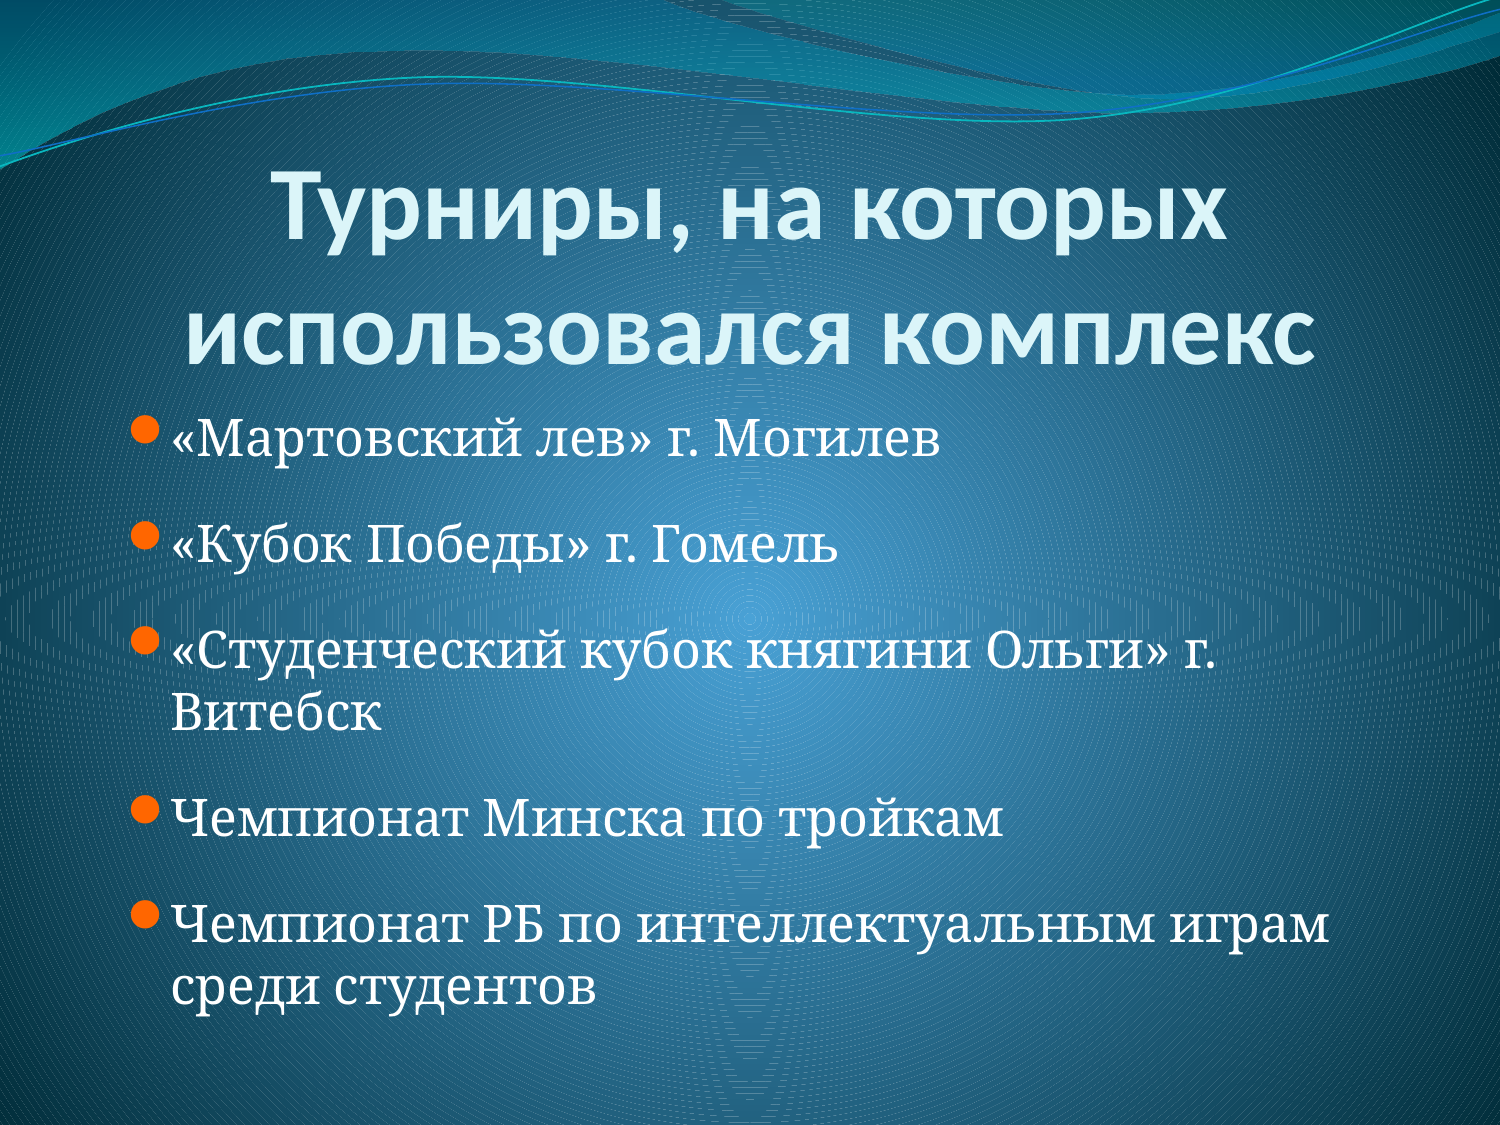

# Турниры, на которых использовался комплекс
«Мартовский лев» г. Могилев
«Кубок Победы» г. Гомель
«Студенческий кубок княгини Ольги» г. Витебск
Чемпионат Минска по тройкам
Чемпионат РБ по интеллектуальным играм среди студентов